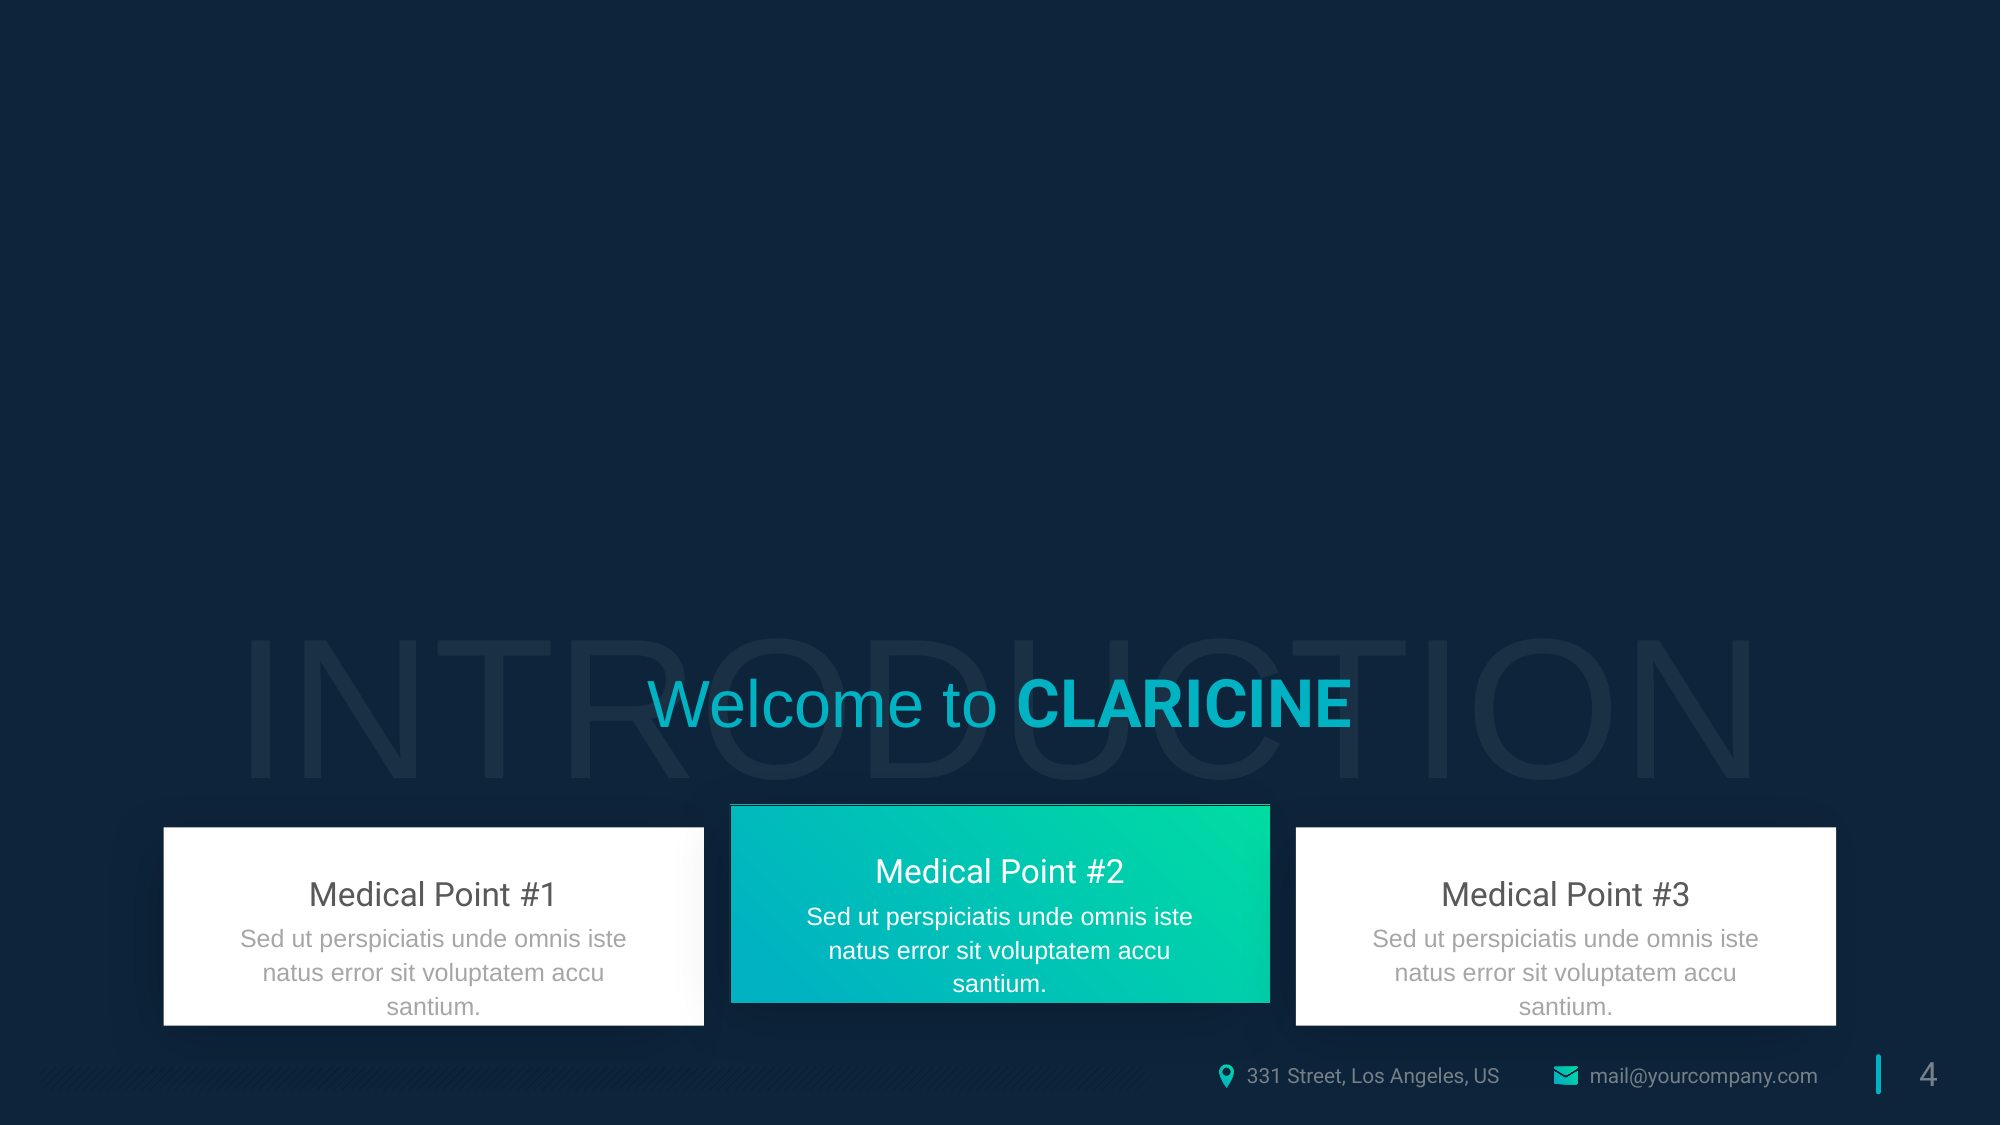

INTRODUCTION
Welcome to CLARICINE

Medical Point #2
Sed ut perspiciatis unde omnis iste natus error sit voluptatem accu santium.

Medical Point #1
Sed ut perspiciatis unde omnis iste natus error sit voluptatem accu santium.

Medical Point #3
Sed ut perspiciatis unde omnis iste natus error sit voluptatem accu santium.